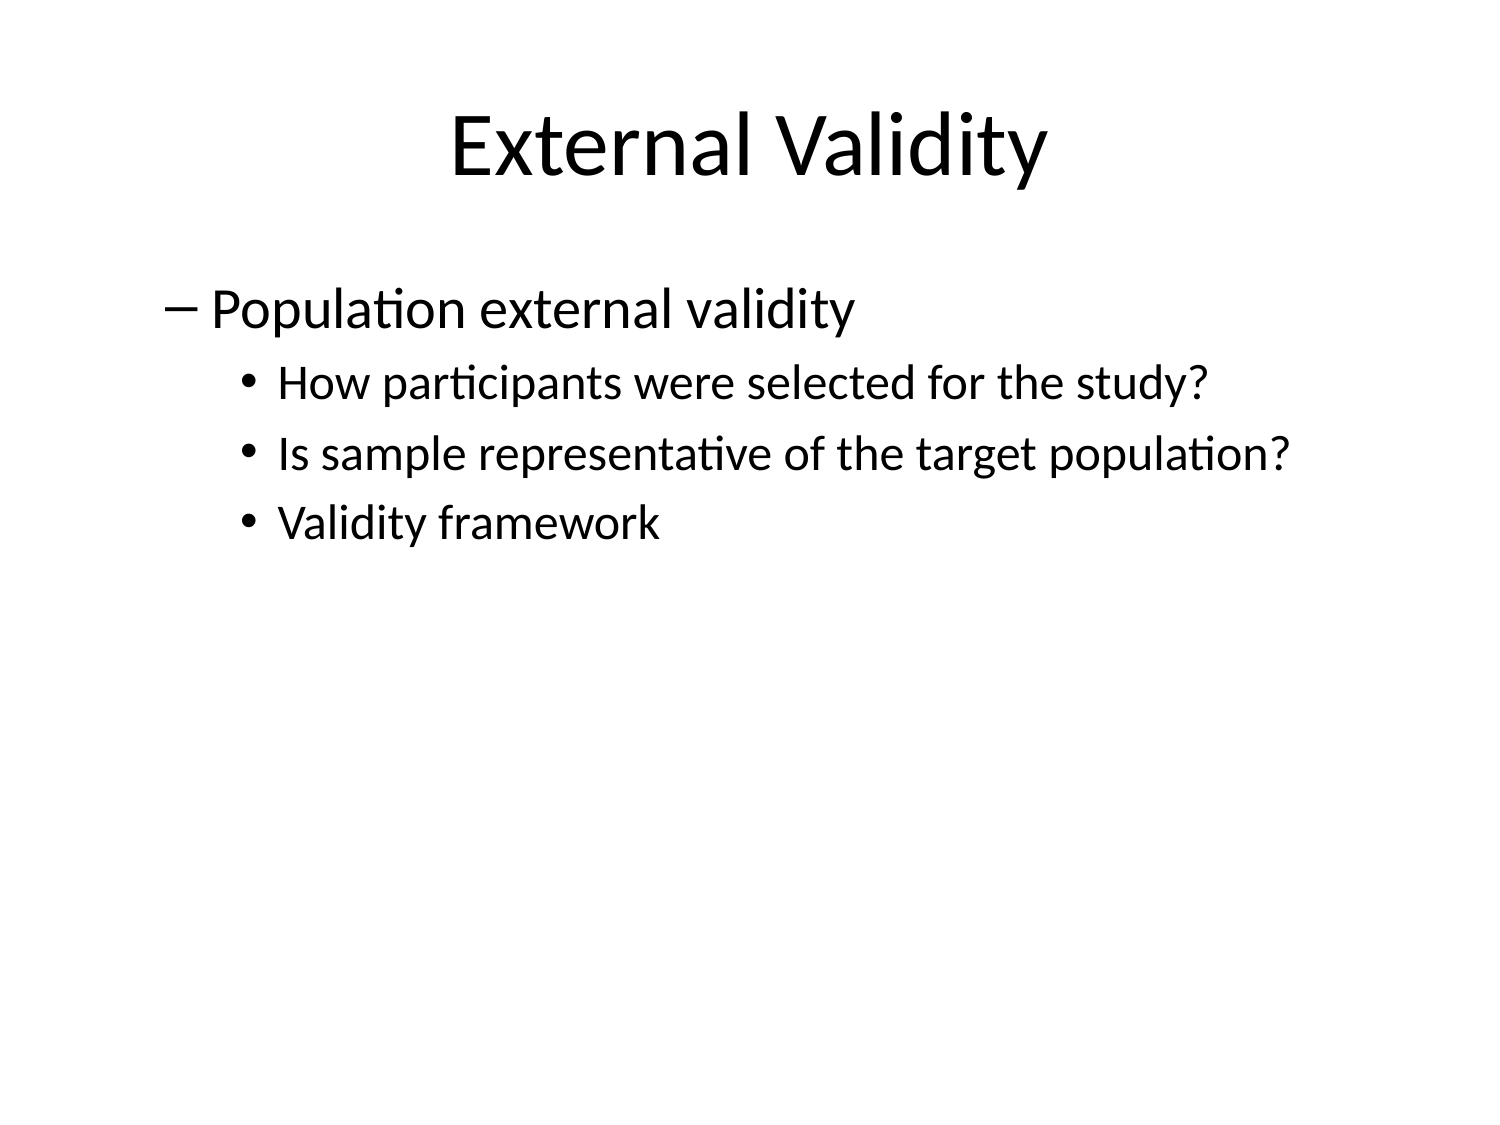

# External Validity
Population external validity
How participants were selected for the study?
Is sample representative of the target population?
Validity framework